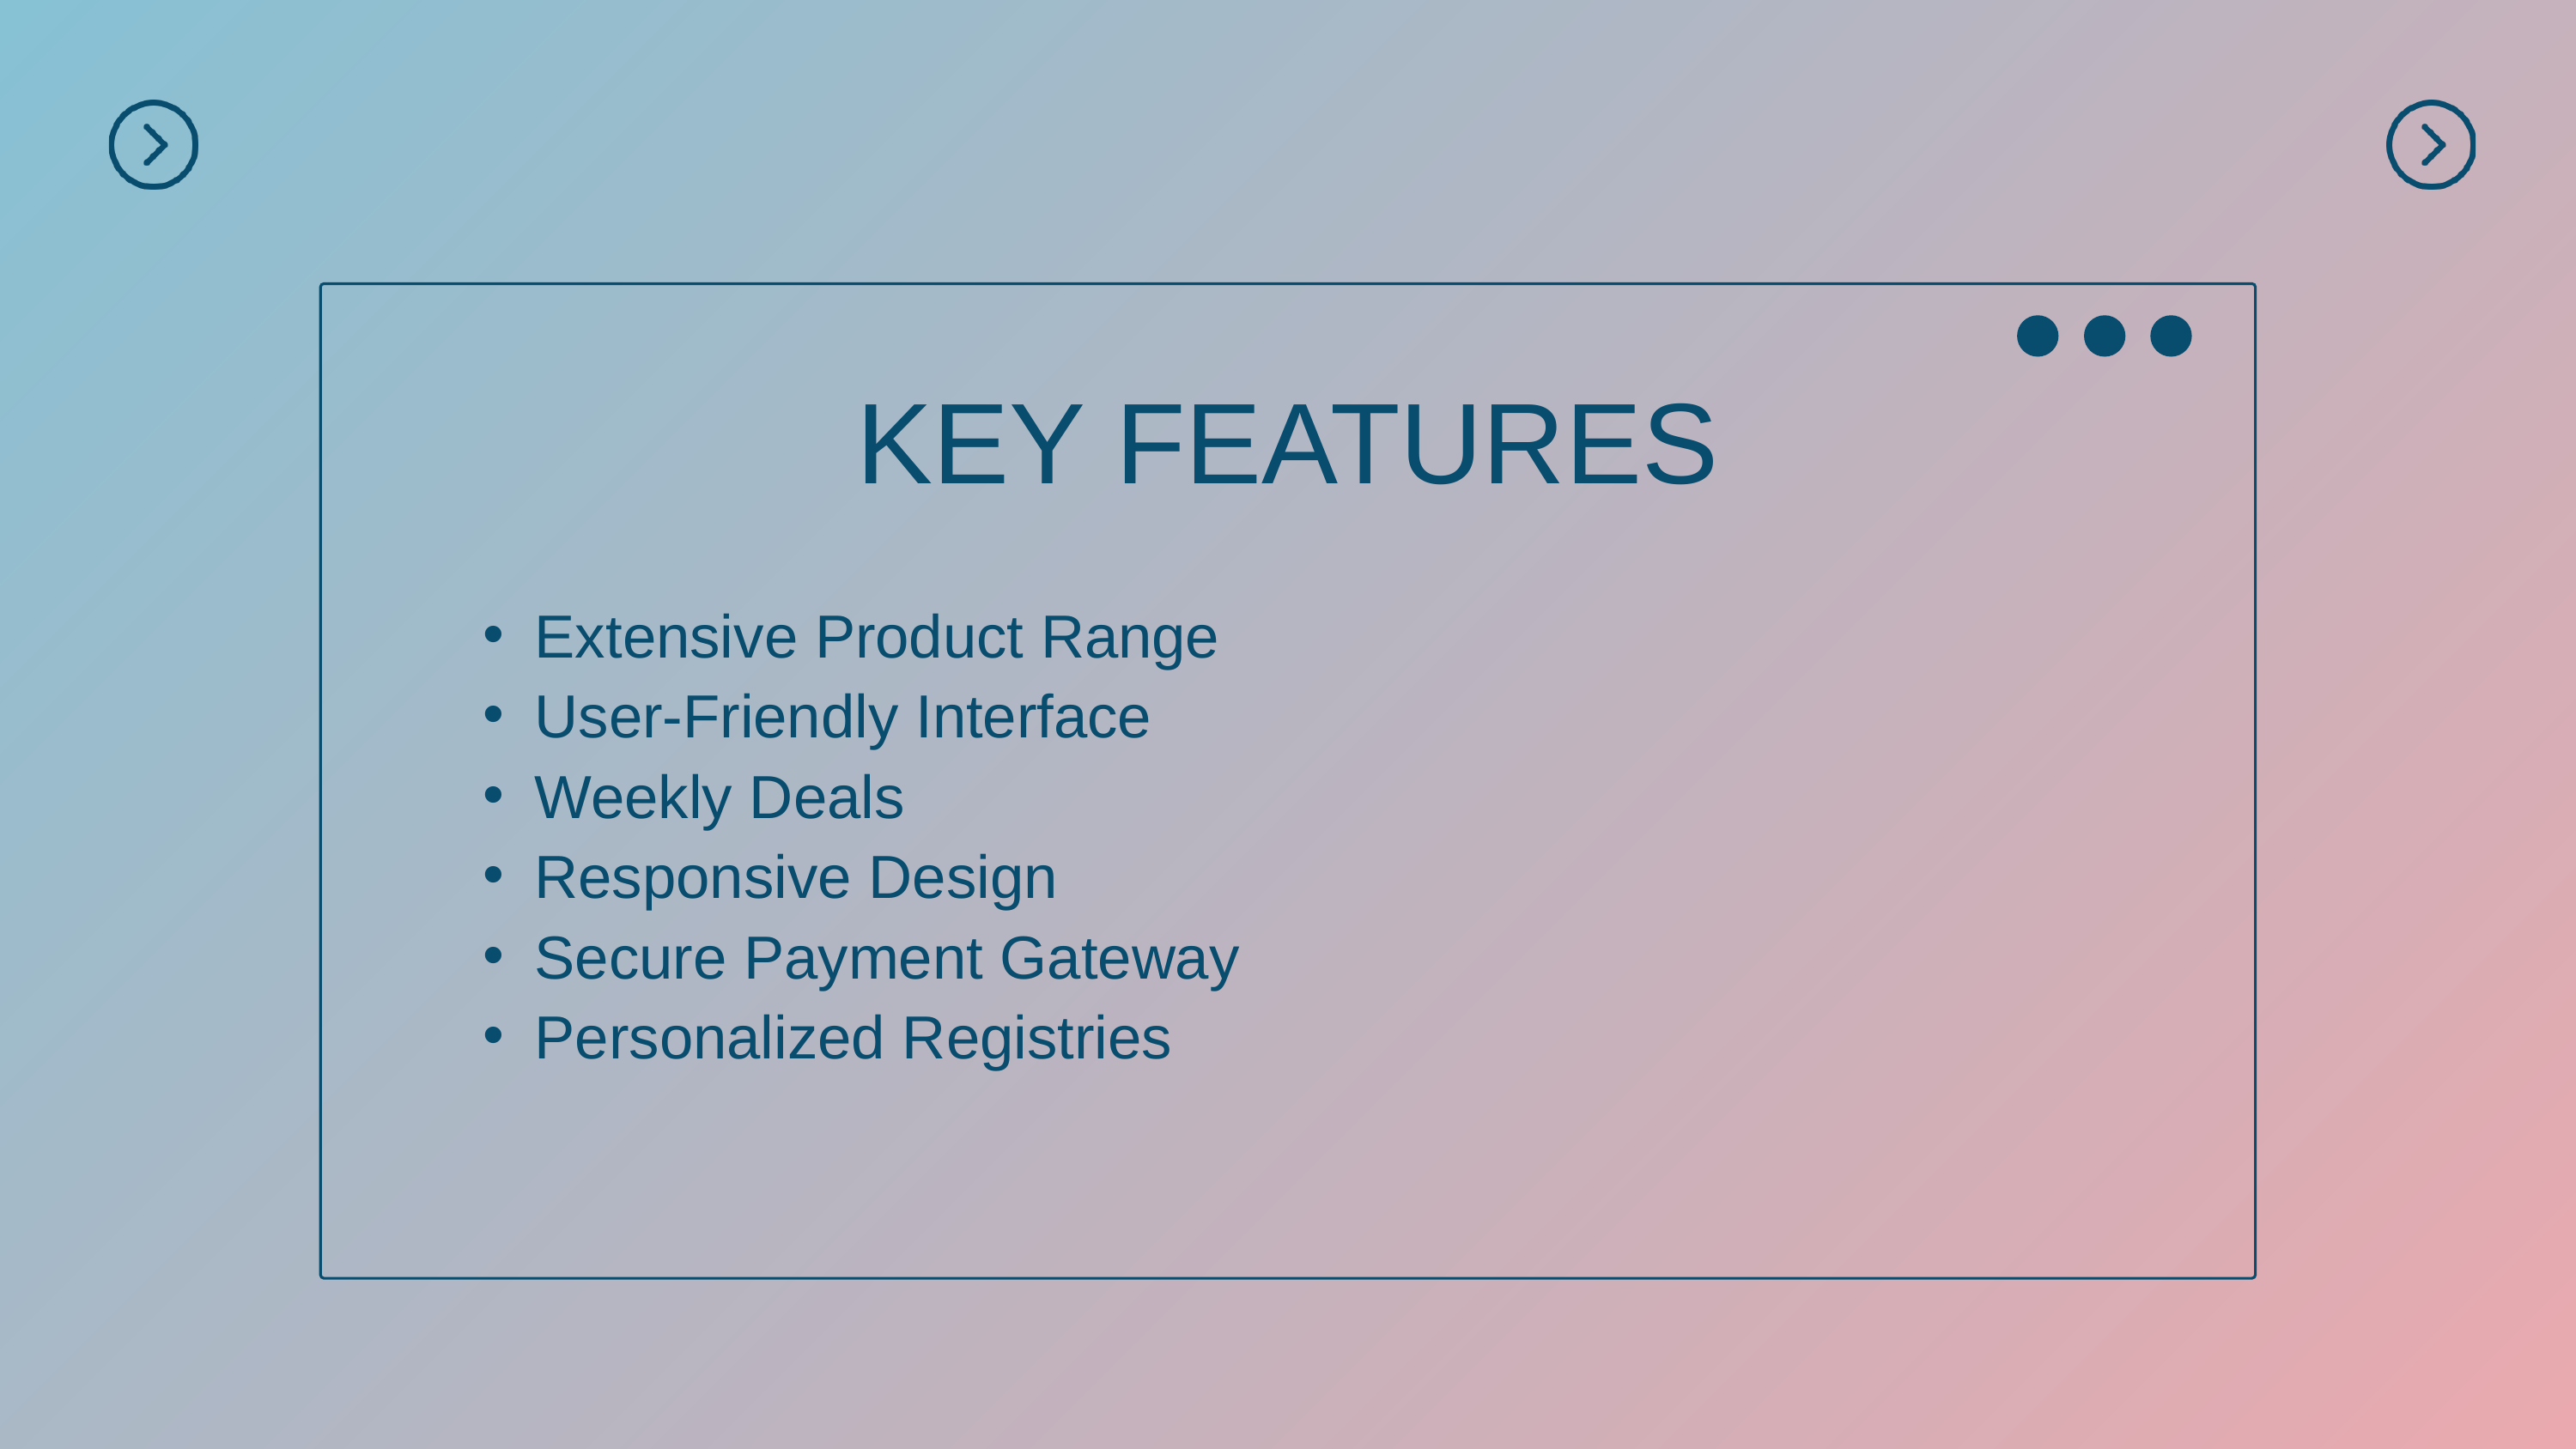

KEY FEATURES
Extensive Product Range
User-Friendly Interface
Weekly Deals
Responsive Design
Secure Payment Gateway
Personalized Registries